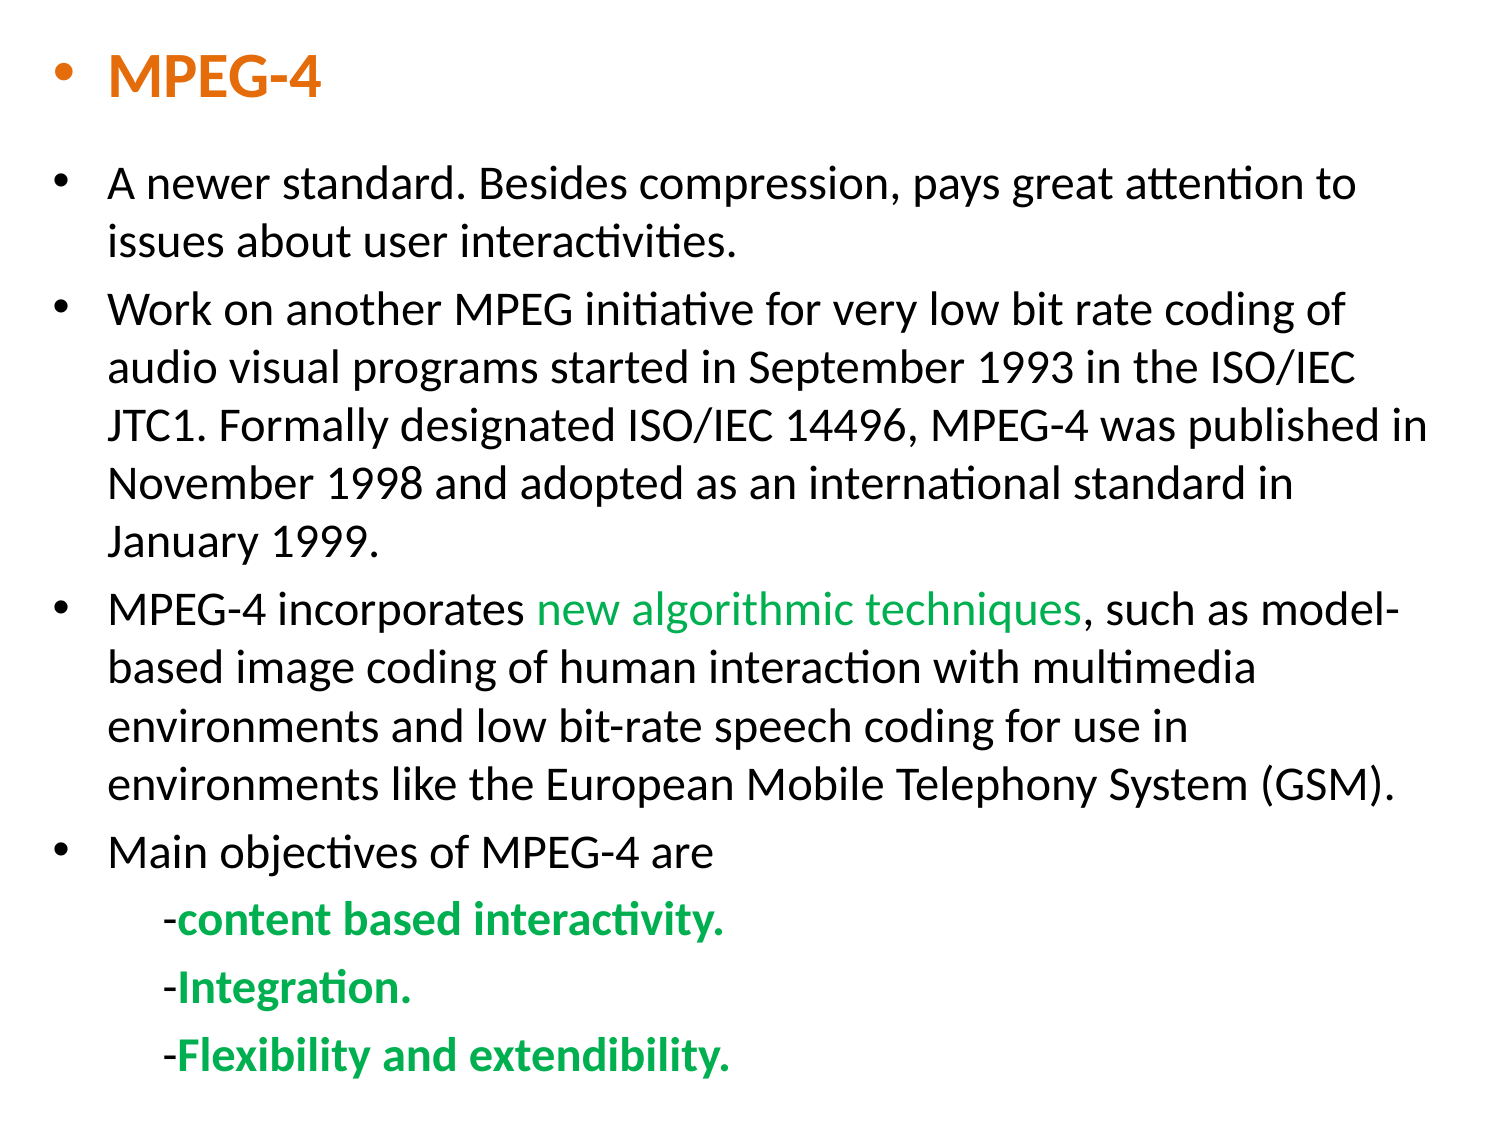

MPEG-4

A newer standard. Besides compression, pays great attention to issues about user interactivities.
Work on another MPEG initiative for very low bit rate coding of audio visual programs started in September 1993 in the ISO/IEC JTC1. Formally designated ISO/IEC 14496, MPEG-4 was published in November 1998 and adopted as an international standard in January 1999.
MPEG-4 incorporates new algorithmic techniques, such as model-based image coding of human interaction with multimedia environments and low bit-rate speech coding for use in environments like the European Mobile Telephony System (GSM).
Main objectives of MPEG-4 are
          -content based interactivity.
          -Integration.
          -Flexibility and extendibility.